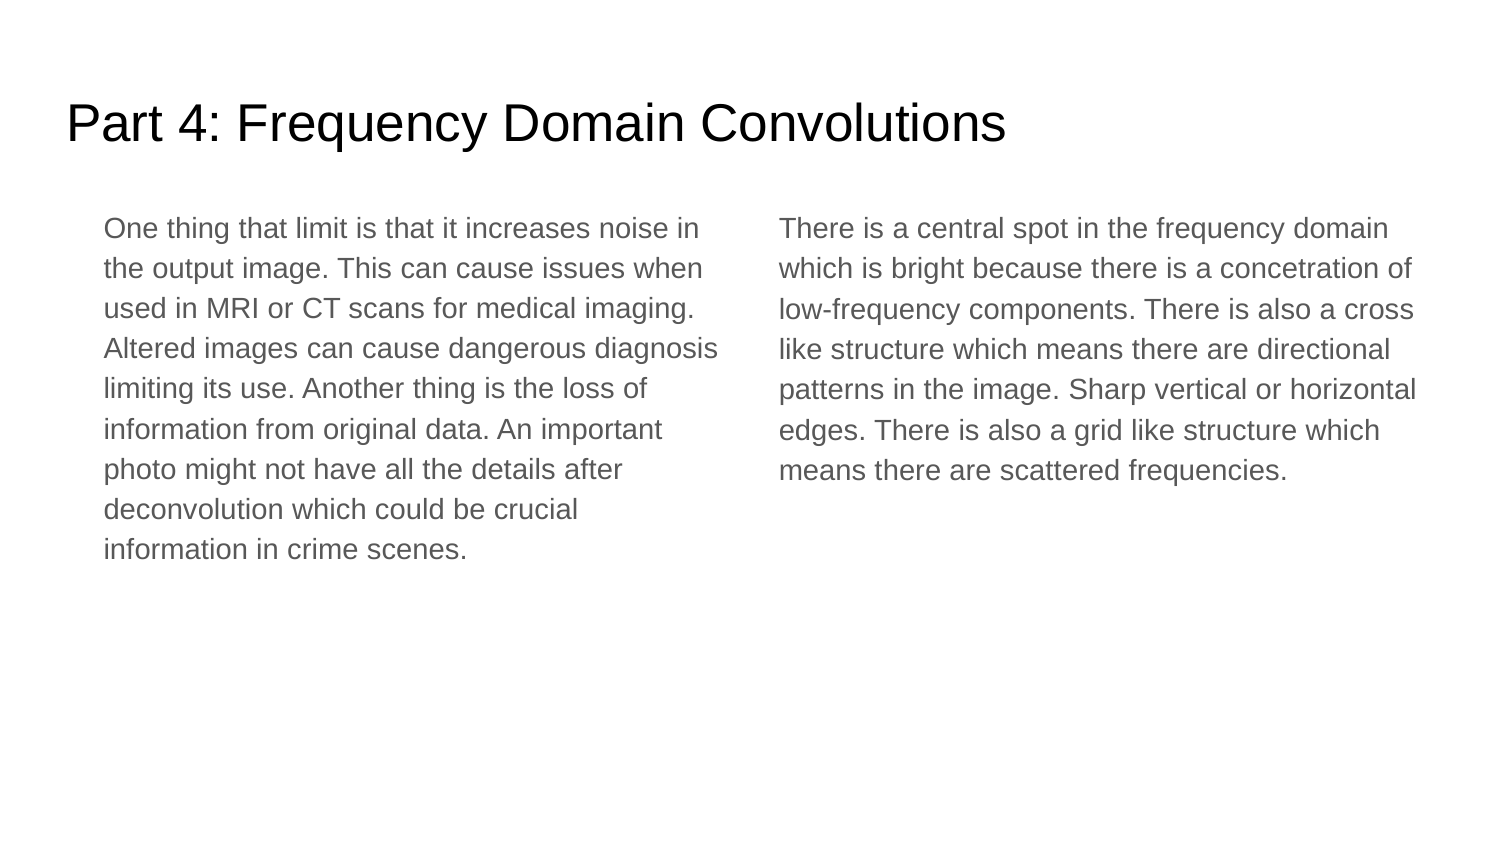

# Part 4: Frequency Domain Convolutions
One thing that limit is that it increases noise in the output image. This can cause issues when used in MRI or CT scans for medical imaging. Altered images can cause dangerous diagnosis limiting its use. Another thing is the loss of information from original data. An important photo might not have all the details after deconvolution which could be crucial information in crime scenes.
There is a central spot in the frequency domain which is bright because there is a concetration of low-frequency components. There is also a cross like structure which means there are directional patterns in the image. Sharp vertical or horizontal edges. There is also a grid like structure which means there are scattered frequencies.